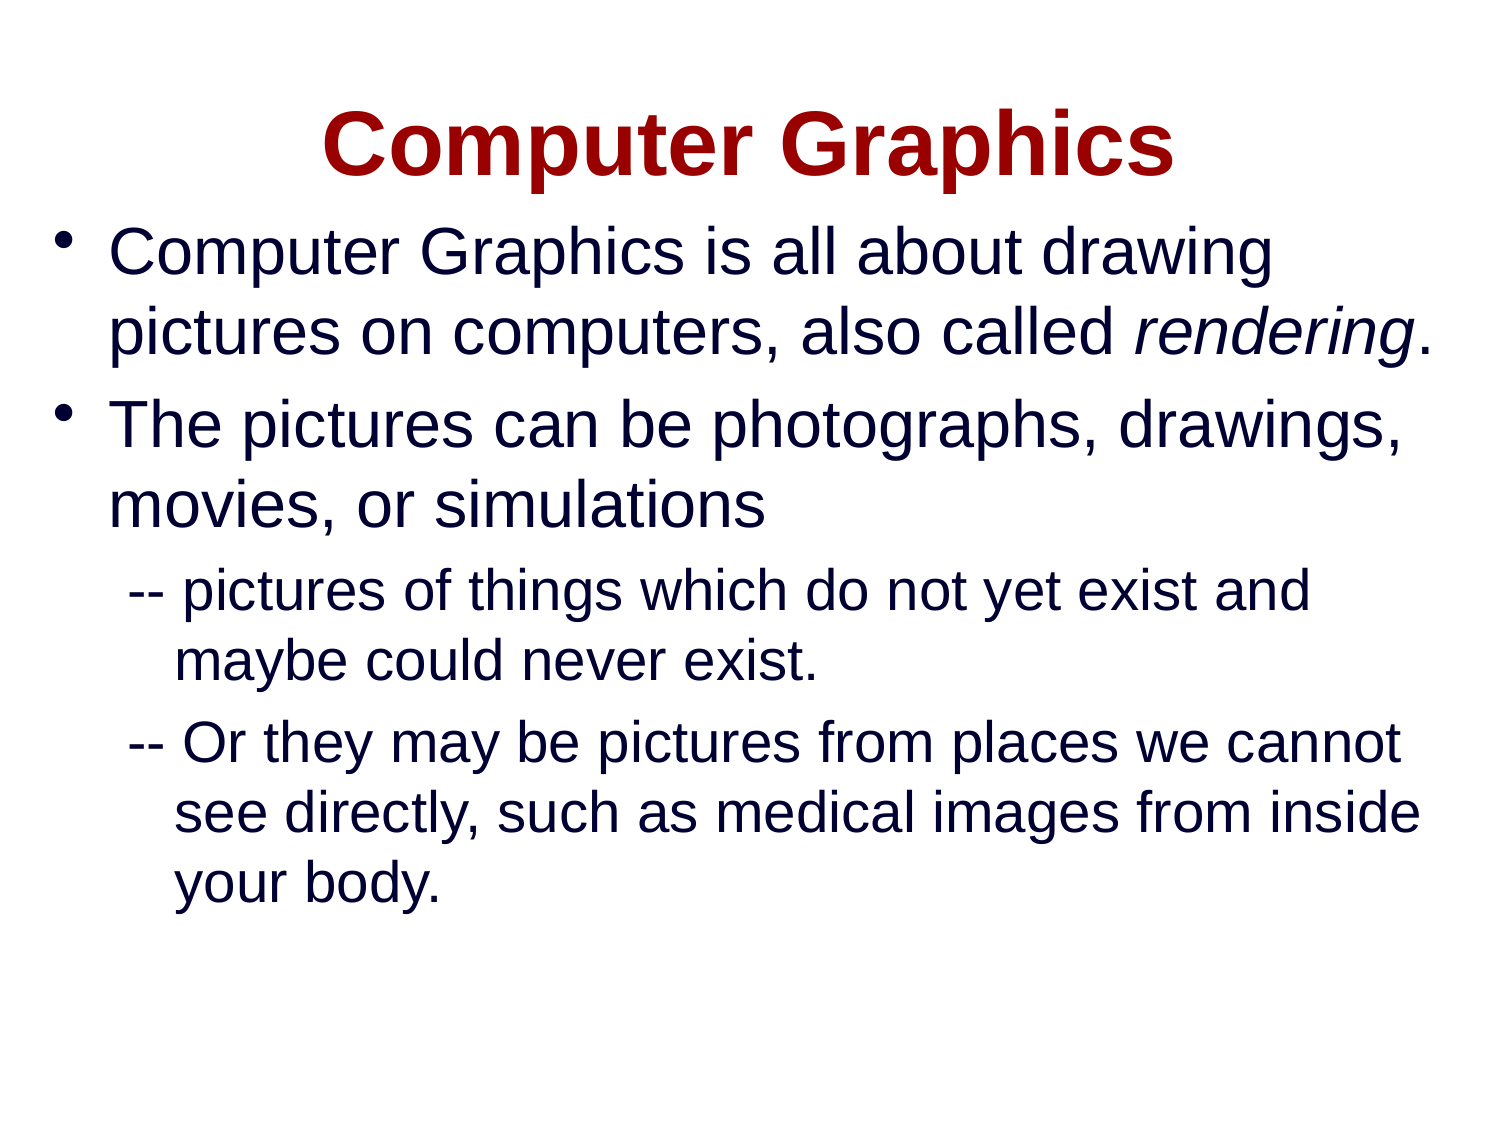

# Computer Graphics
Computer Graphics is all about drawing pictures on computers, also called rendering.
The pictures can be photographs, drawings, movies, or simulations
-- pictures of things which do not yet exist and maybe could never exist.
-- Or they may be pictures from places we cannot see directly, such as medical images from inside your body.